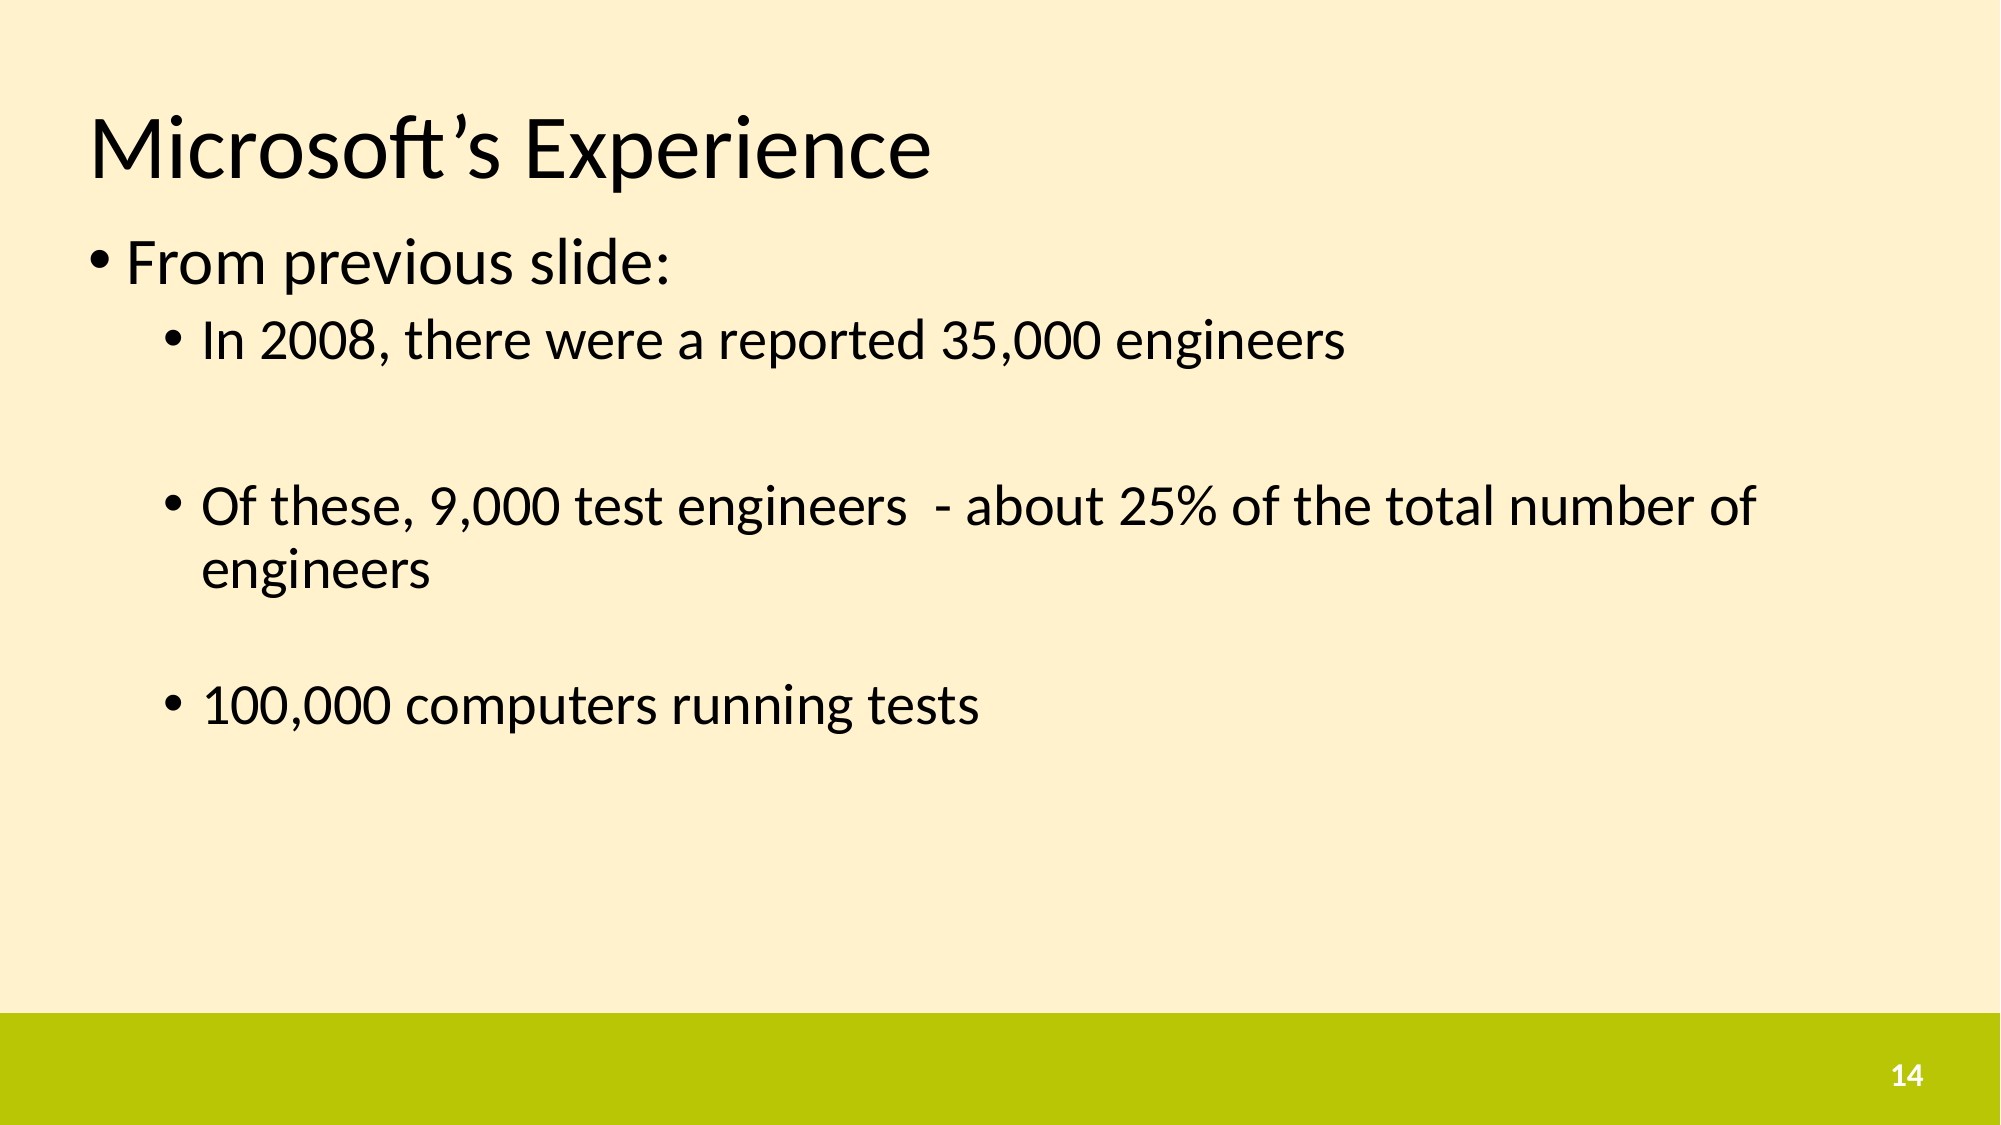

# Microsoft’s Experience
From previous slide:
In 2008, there were a reported 35,000 engineers

Of these, 9,000 test engineers  - about 25% of the total number of engineers
100,000 computers running tests

14